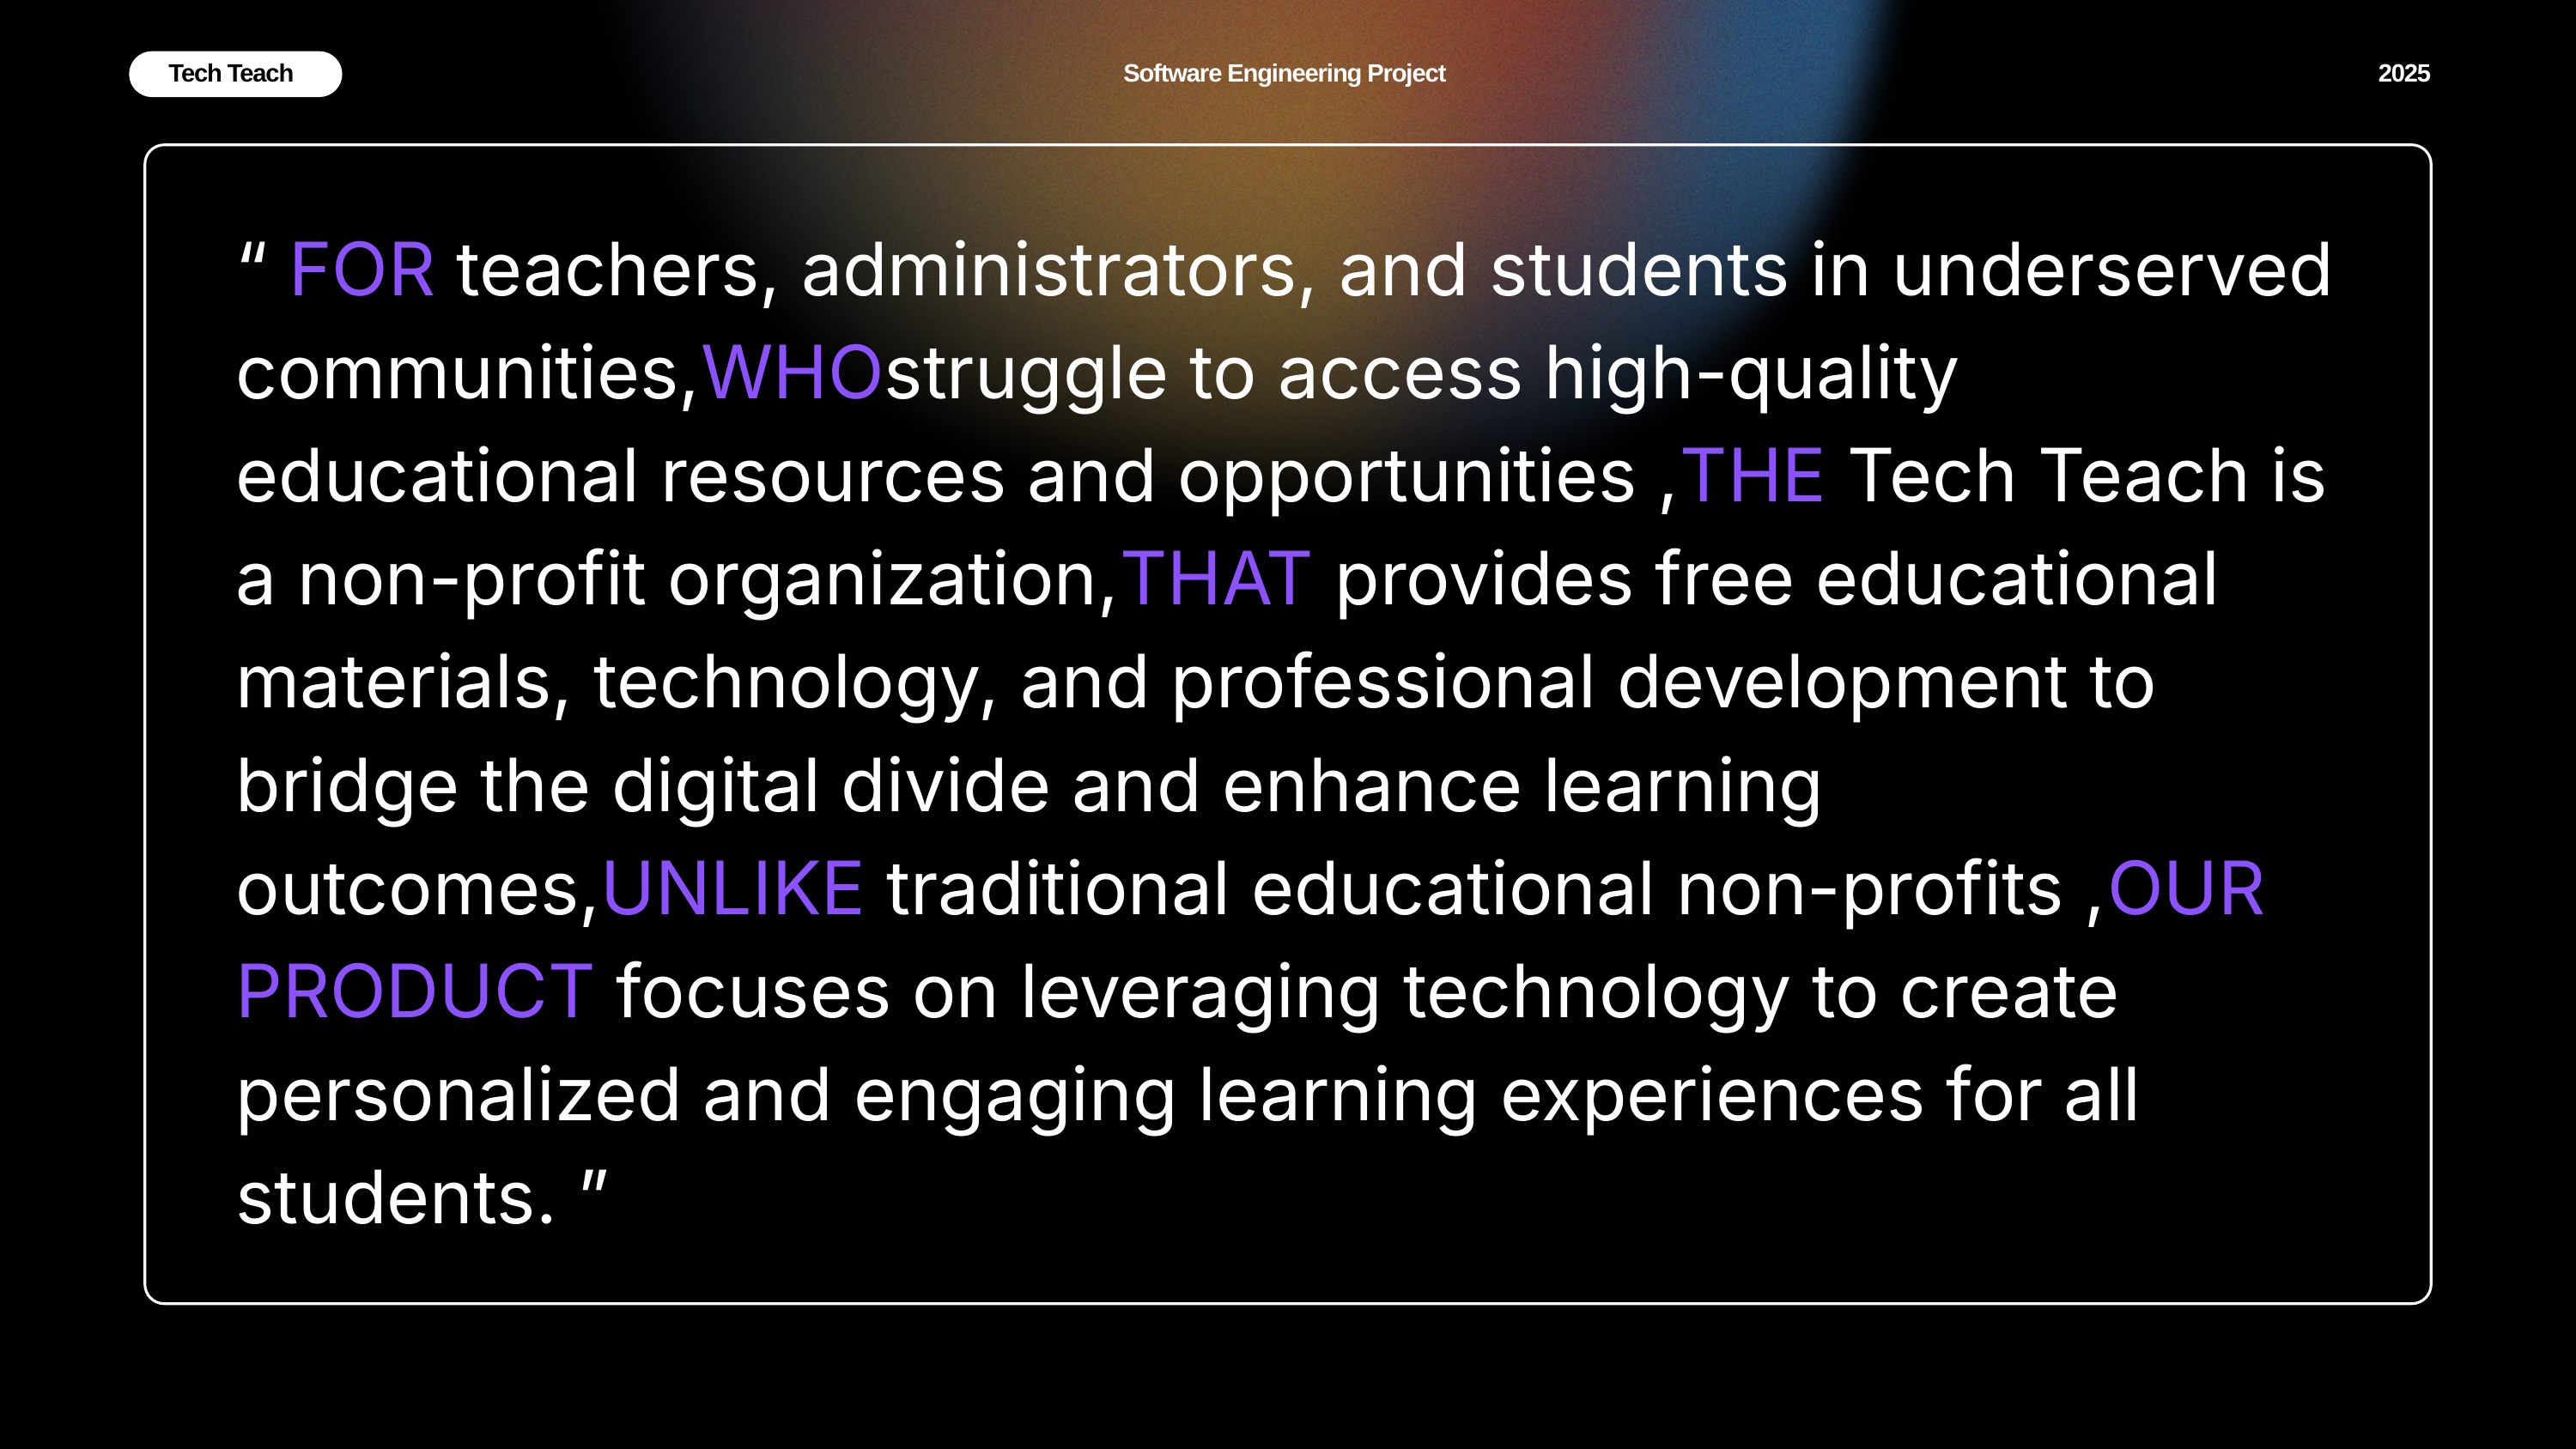

Tech Teach
Software Engineering Project
2025

“ FOR teachers, administrators, and students in underserved communities,WHOstruggle to access high-quality educational resources and opportunities ,THE Tech Teach is a non-profit organization,THAT provides free educational materials, technology, and professional development to bridge the digital divide and enhance learning outcomes,UNLIKE traditional educational non-profits ,OUR PRODUCT focuses on leveraging technology to create personalized and engaging learning experiences for all students. ”